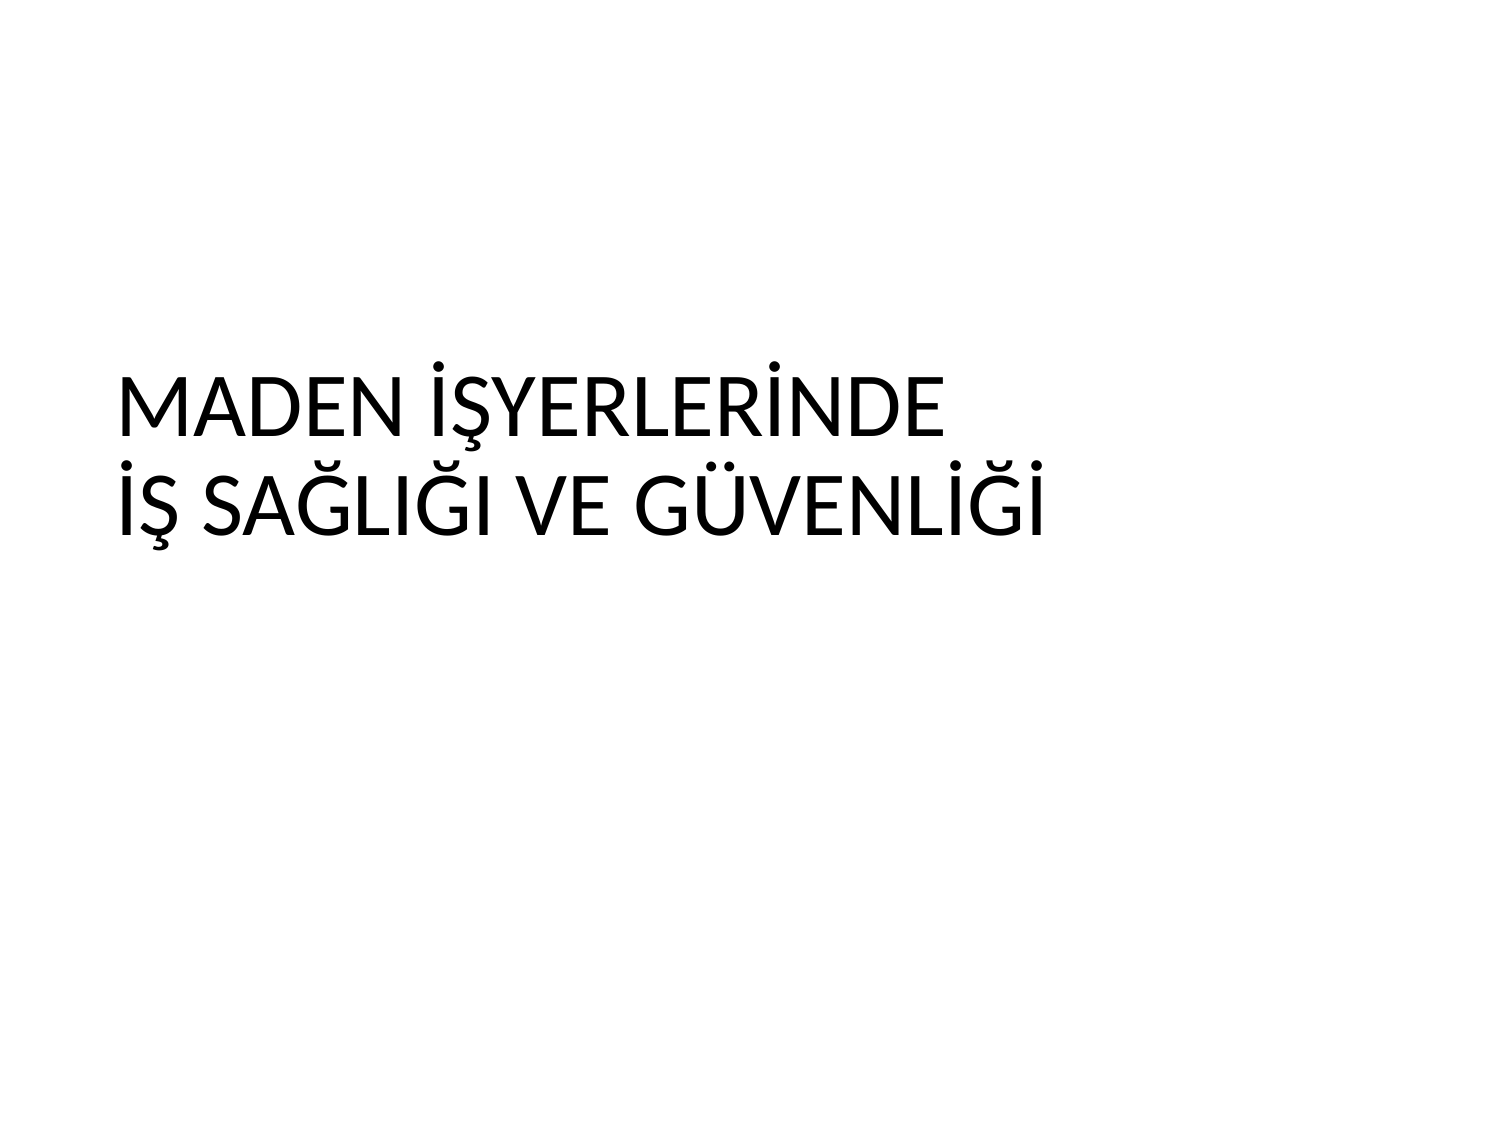

# MADEN İŞYERLERİNDE İŞ SAĞLIĞI VE GÜVENLİĞİ